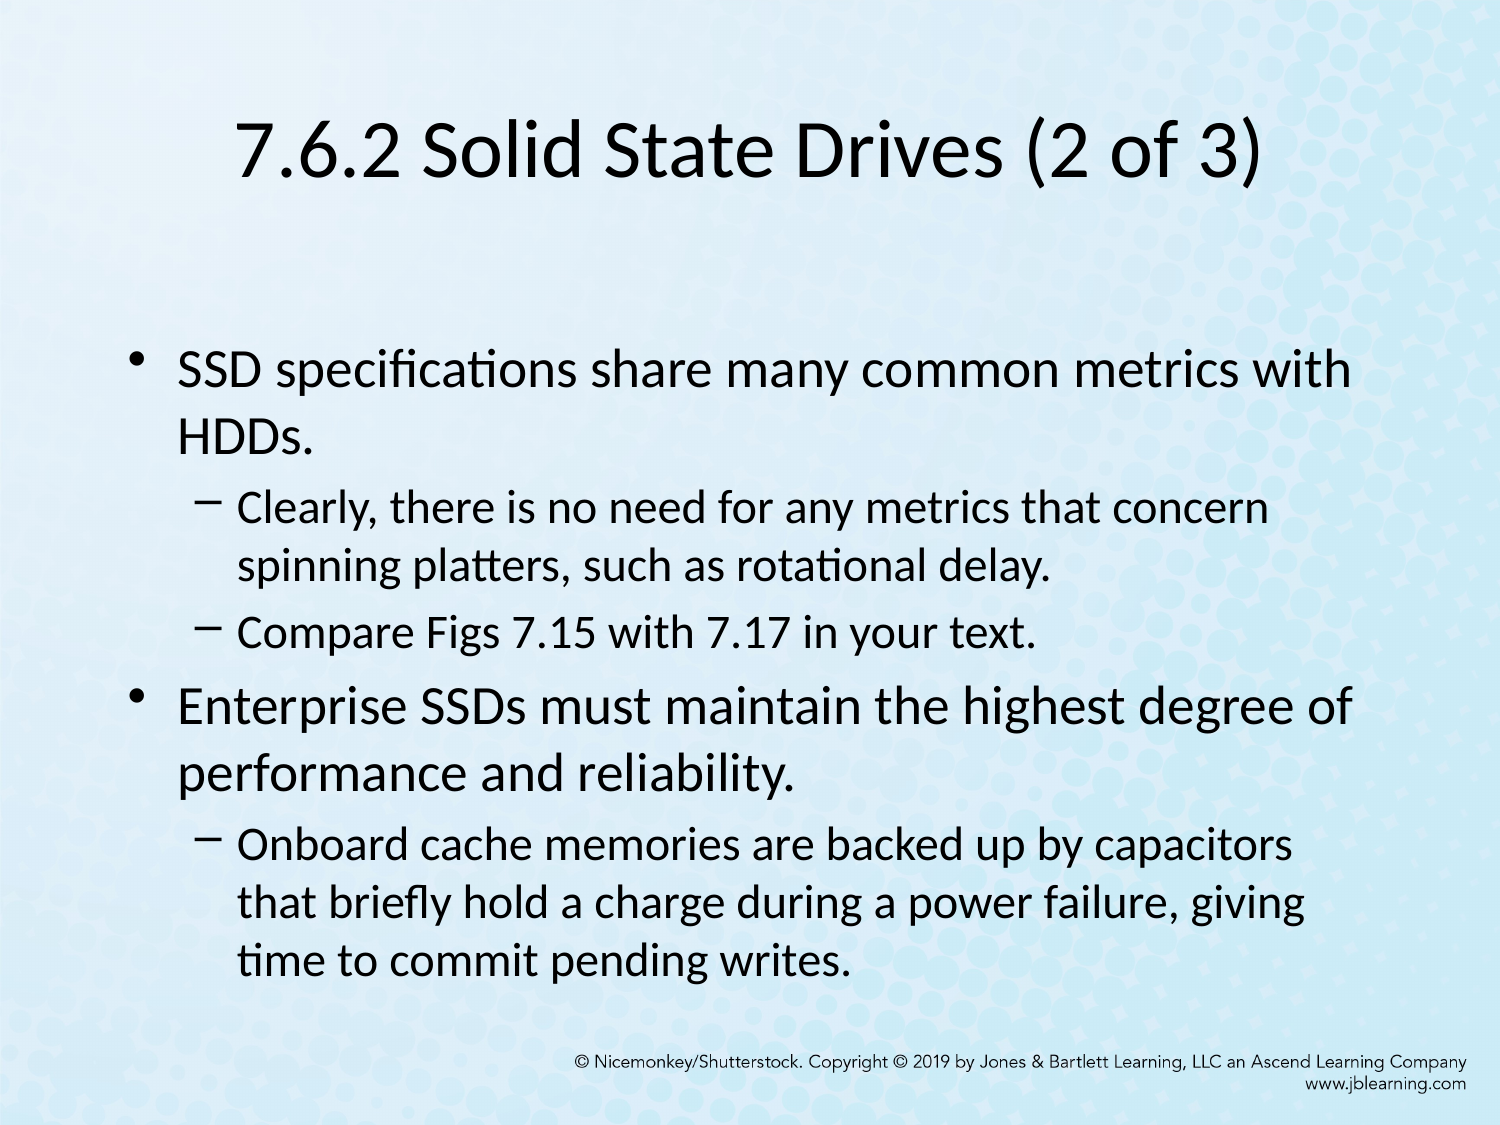

# 7.6.2 Solid State Drives (2 of 3)
SSD specifications share many common metrics with HDDs.
Clearly, there is no need for any metrics that concern spinning platters, such as rotational delay.
Compare Figs 7.15 with 7.17 in your text.
Enterprise SSDs must maintain the highest degree of performance and reliability.
Onboard cache memories are backed up by capacitors that briefly hold a charge during a power failure, giving time to commit pending writes.